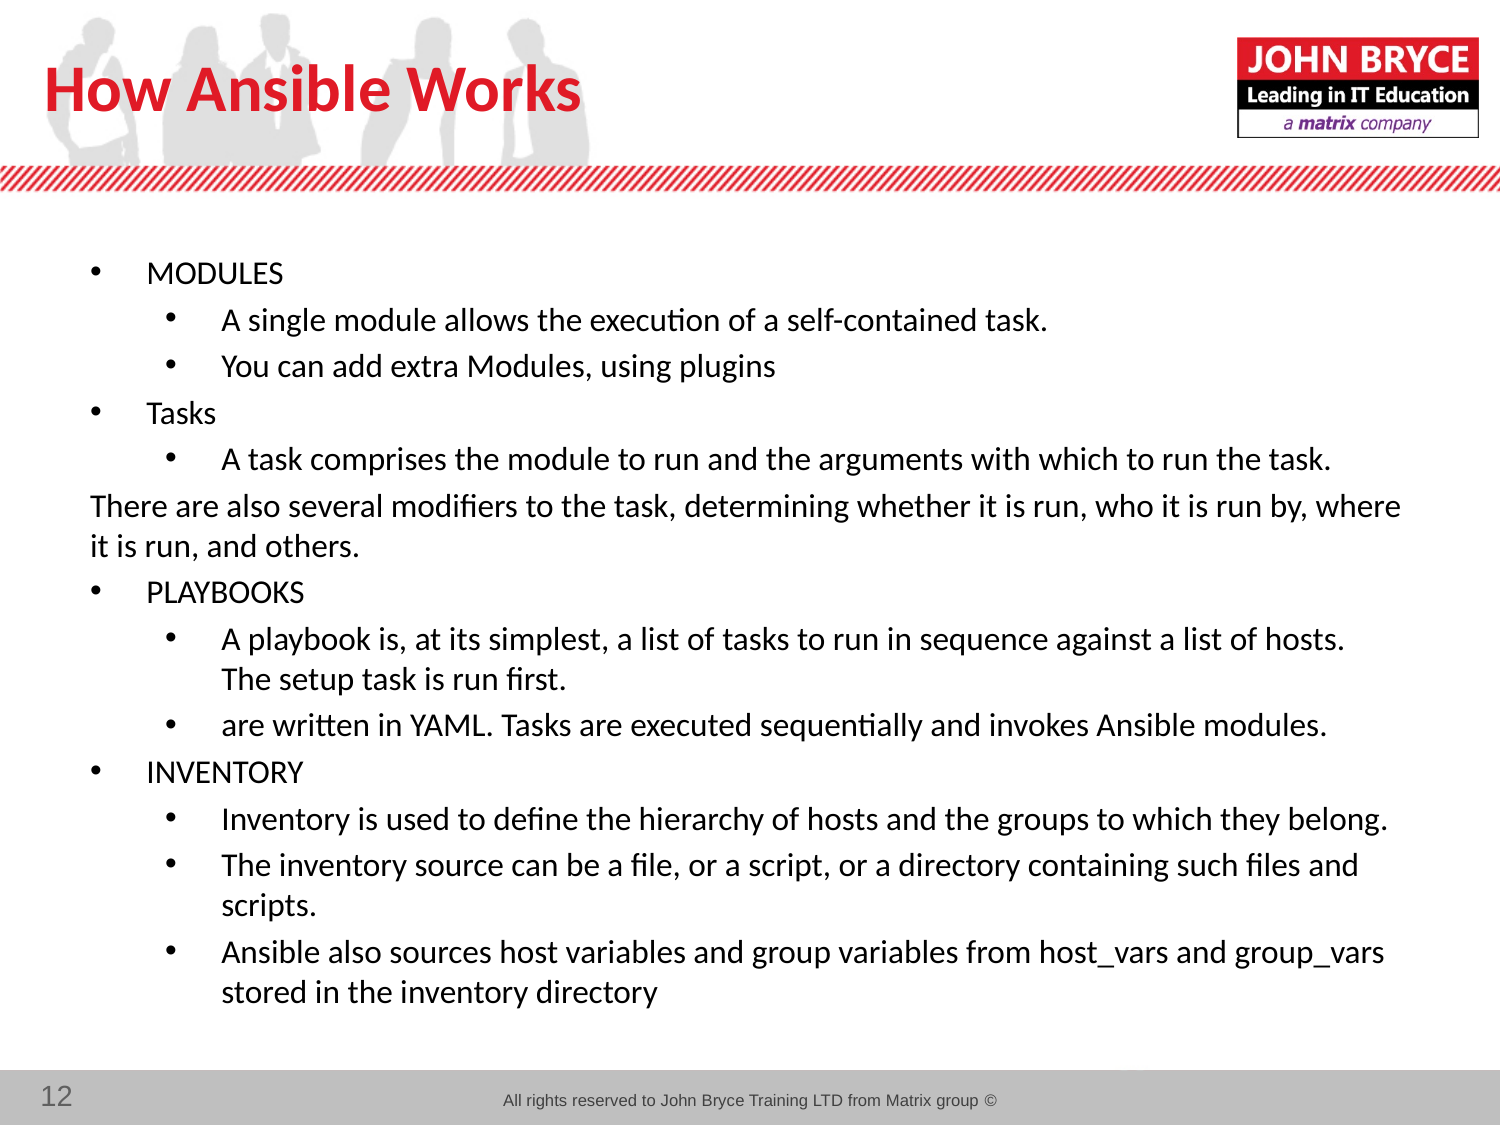

# How Ansible Works
MODULES
A single module allows the execution of a self-contained task.
You can add extra Modules, using plugins
Tasks
A task comprises the module to run and the arguments with which to run the task.
There are also several modifiers to the task, determining whether it is run, who it is run by, where it is run, and others.
PLAYBOOKS
A playbook is, at its simplest, a list of tasks to run in sequence against a list of hosts. The setup task is run first.
are written in YAML. Tasks are executed sequentially and invokes Ansible modules.
INVENTORY
Inventory is used to define the hierarchy of hosts and the groups to which they belong.
The inventory source can be a file, or a script, or a directory containing such files and scripts.
Ansible also sources host variables and group variables from host_vars and group_vars stored in the inventory directory